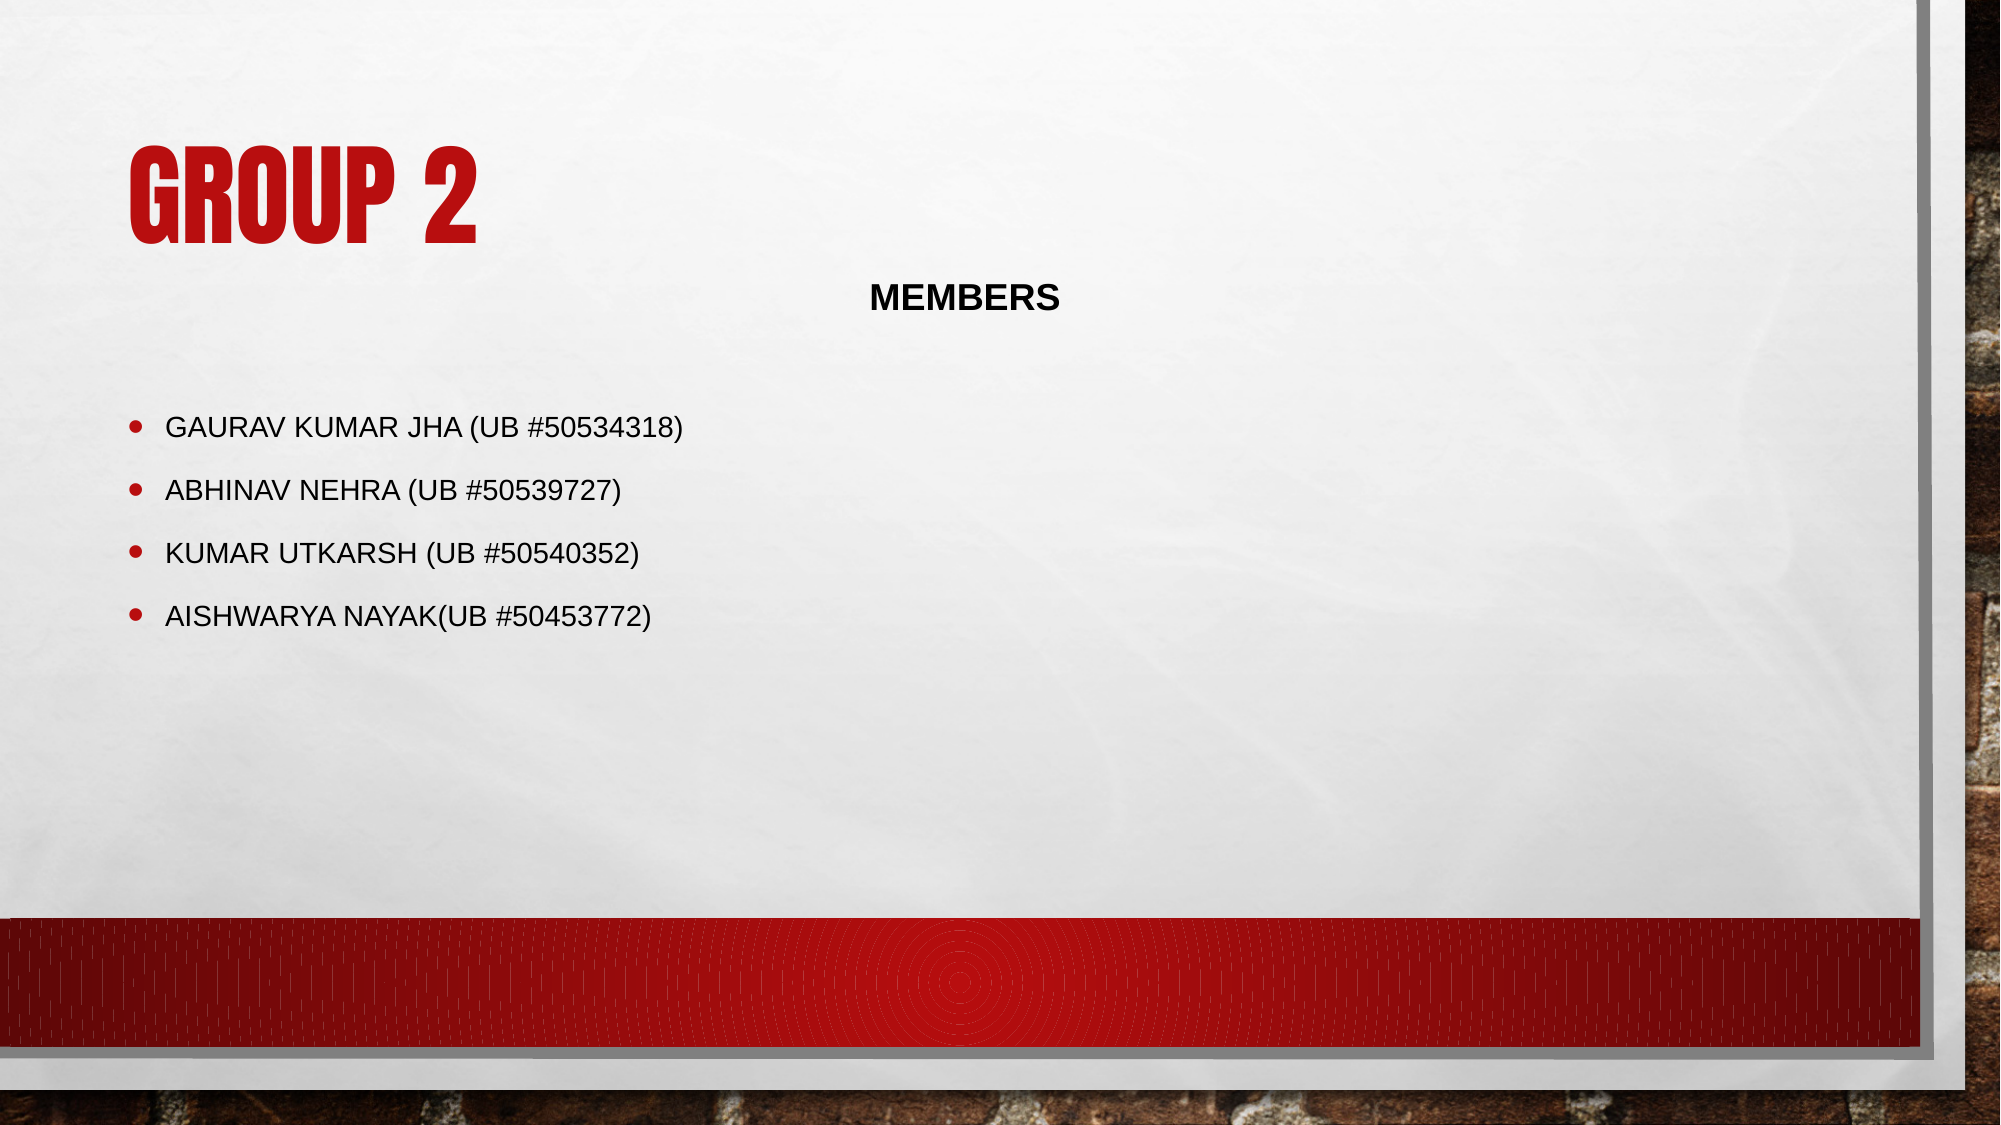

# Group 2
MEMBERS

Gaurav Kumar Jha (UB #50534318)
Abhinav Nehra (UB #50539727)
Kumar Utkarsh (UB #50540352)
AISHWARYA NAYAK(UB #50453772)